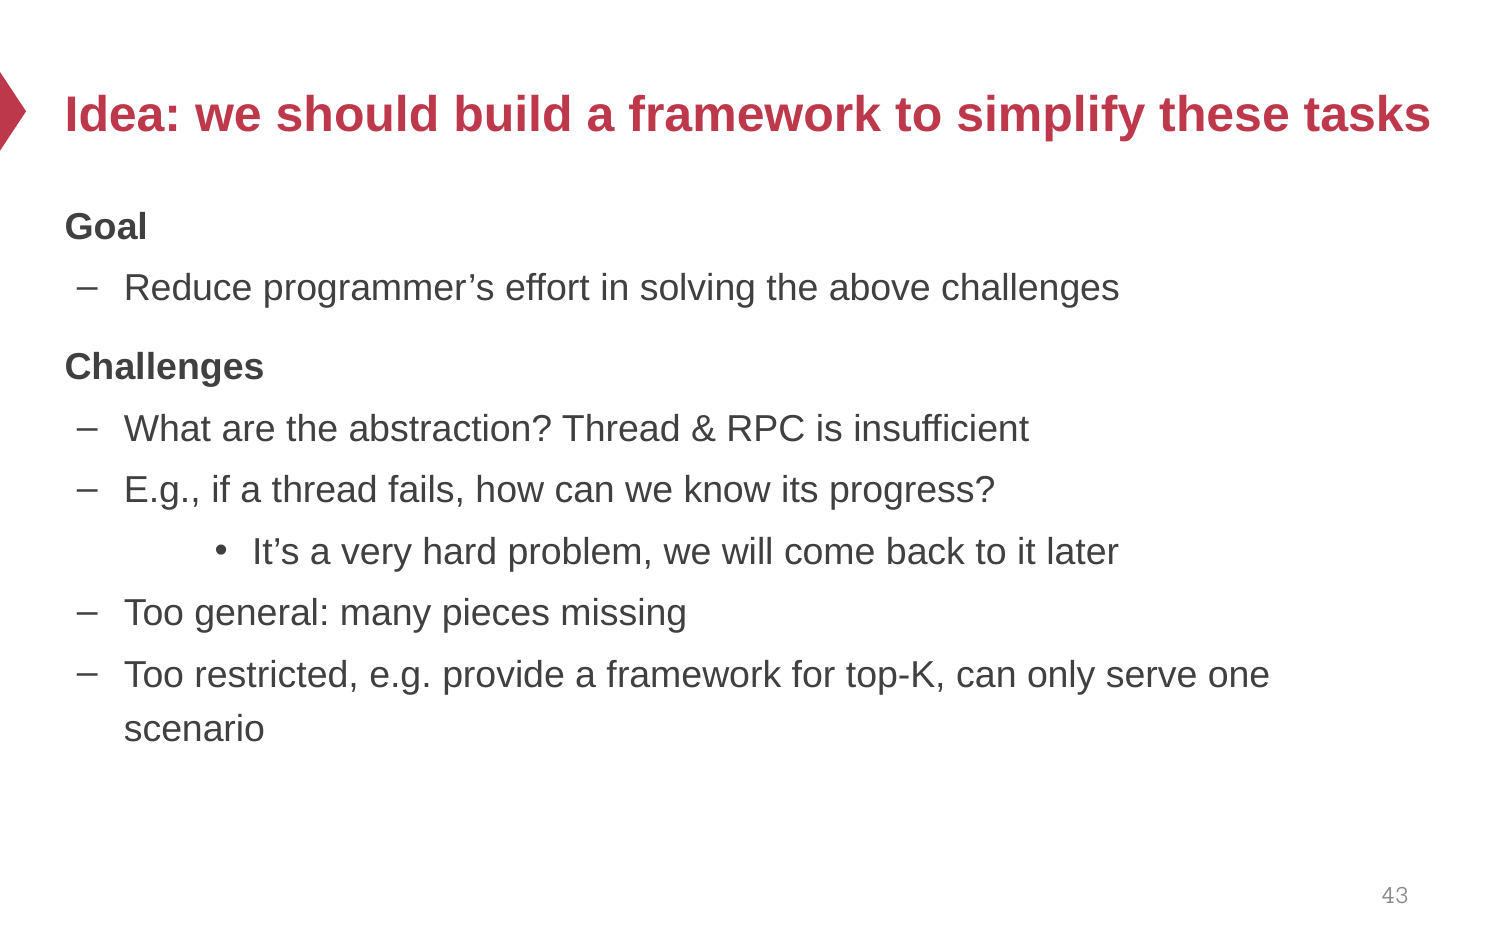

# Idea: we should build a framework to simplify these tasks
Goal
Reduce programmer’s effort in solving the above challenges
Challenges
What are the abstraction? Thread & RPC is insufficient
E.g., if a thread fails, how can we know its progress?
It’s a very hard problem, we will come back to it later
Too general: many pieces missing
Too restricted, e.g. provide a framework for top-K, can only serve one scenario
43